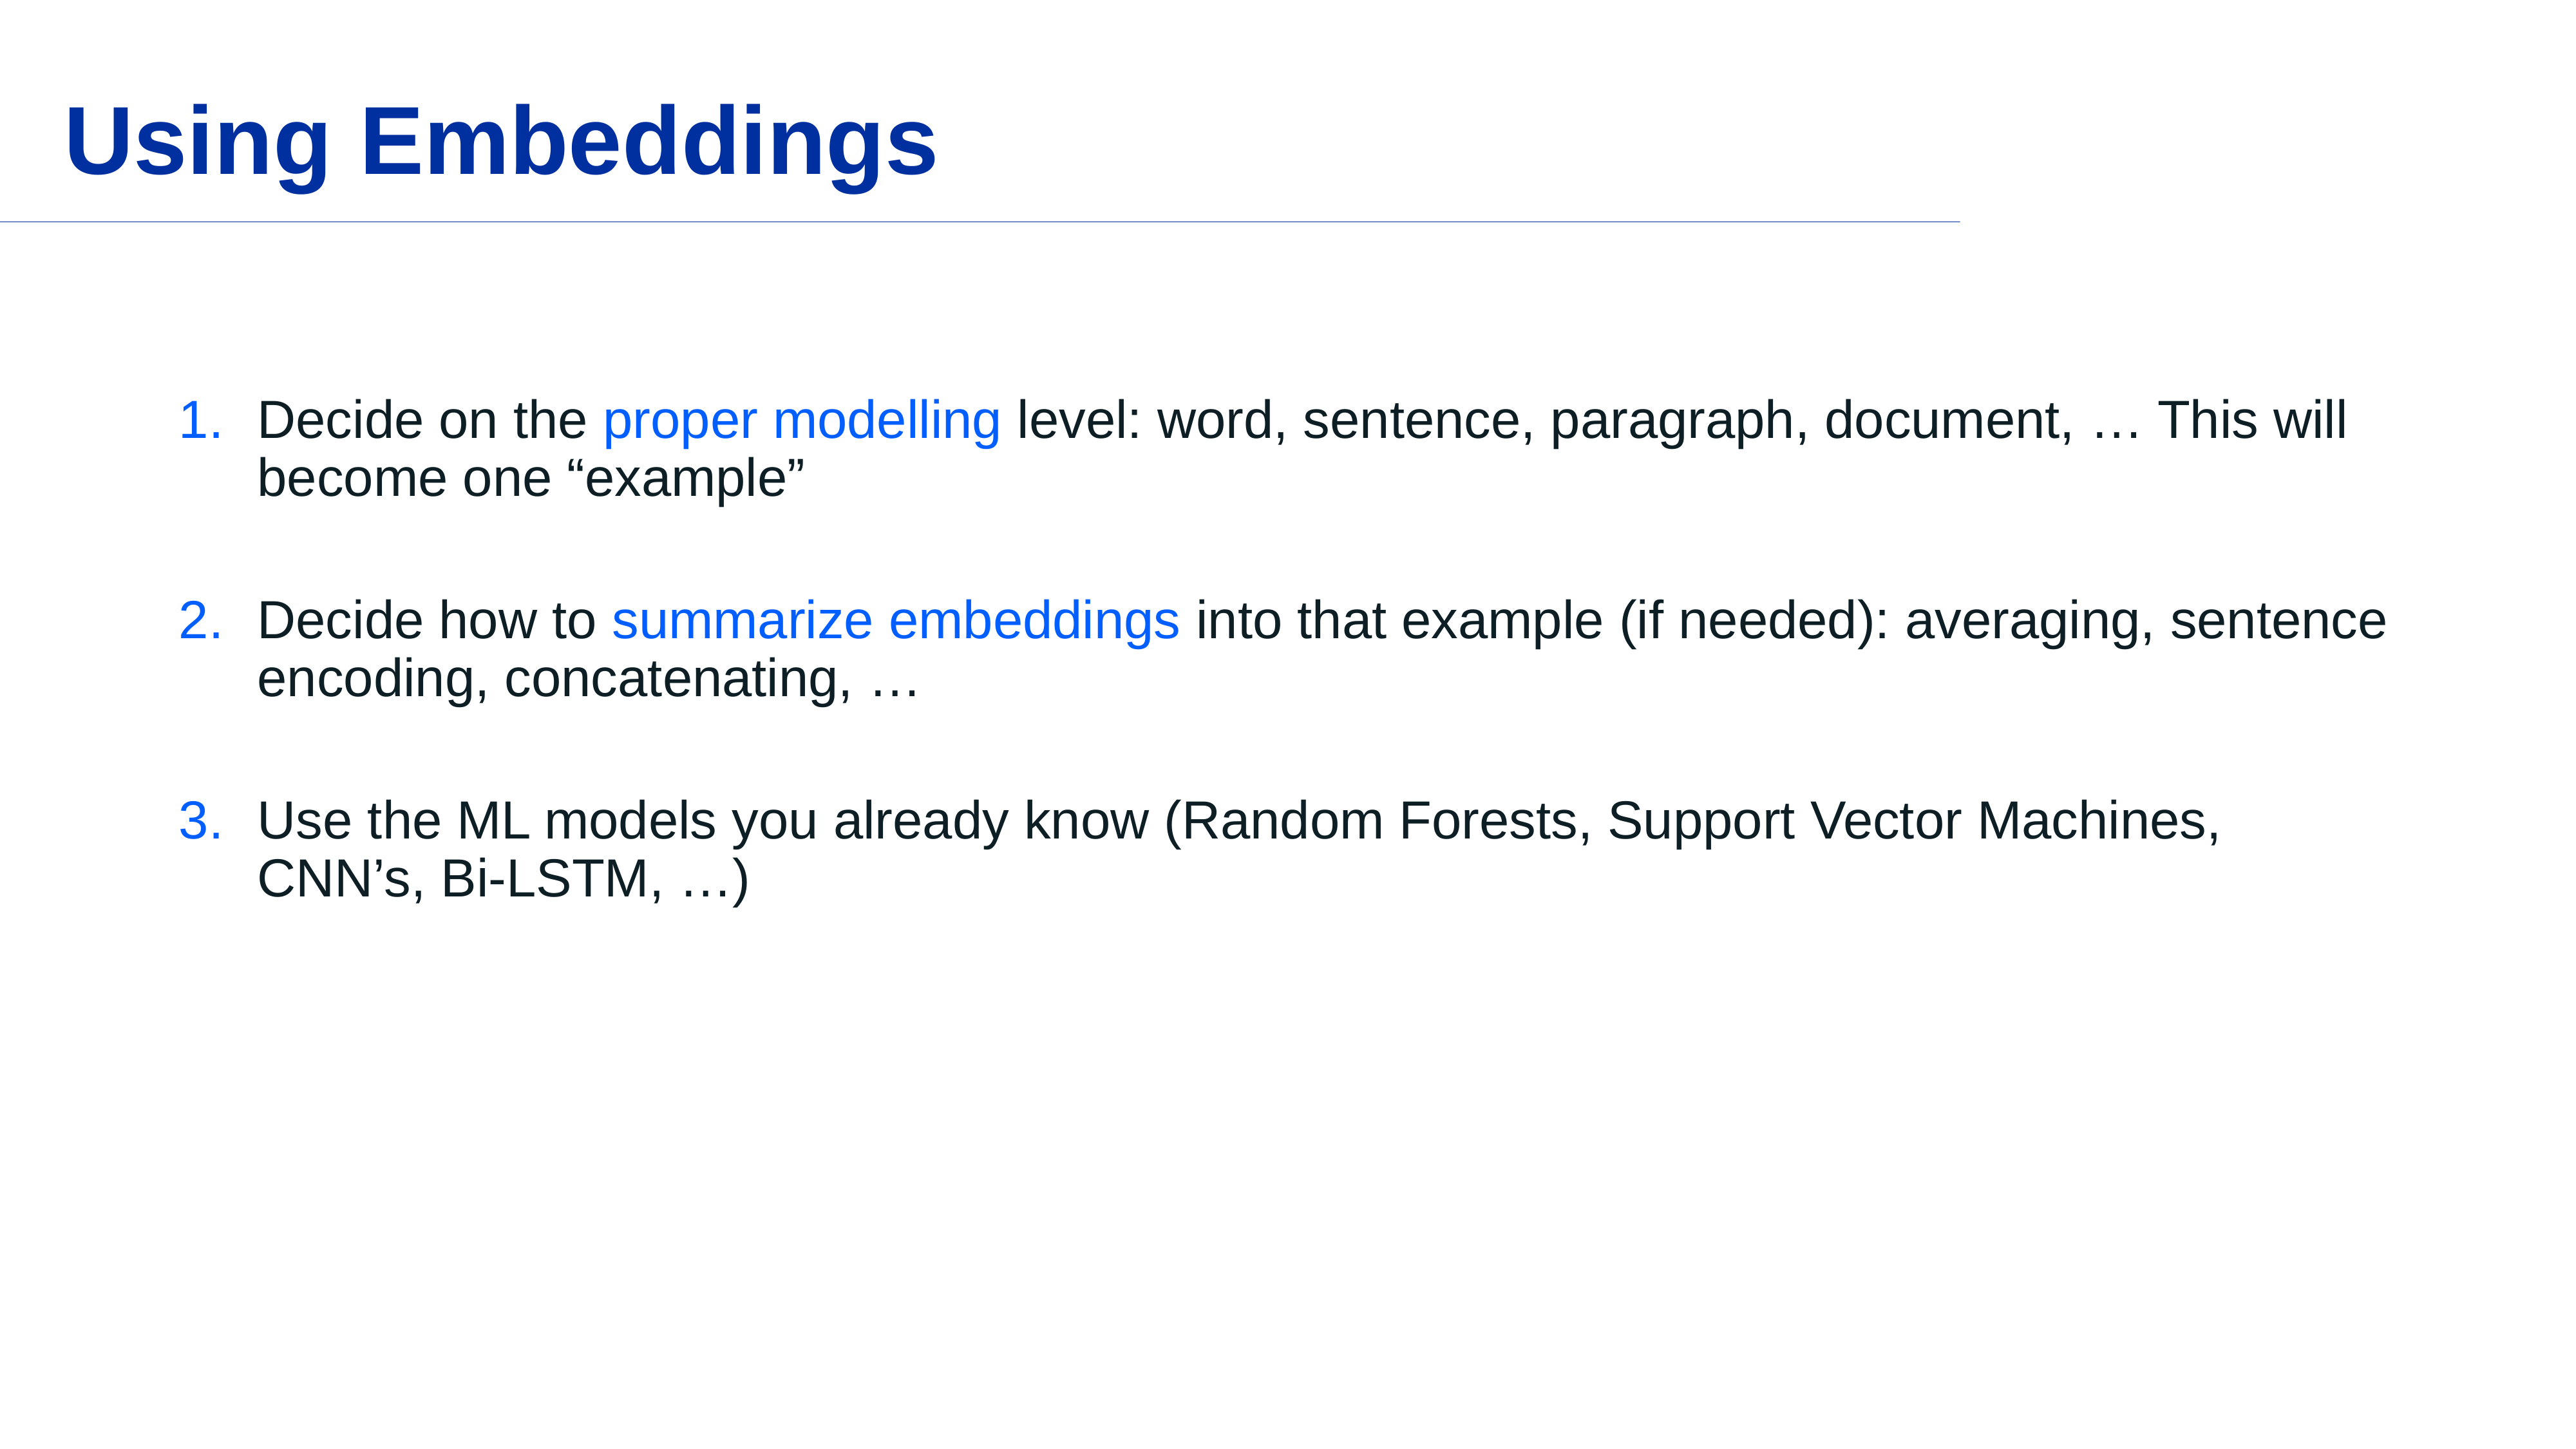

# Using Embeddings
Decide on the proper modelling level: word, sentence, paragraph, document, … This will become one “example”

Decide how to summarize embeddings into that example (if needed): averaging, sentence encoding, concatenating, …

Use the ML models you already know (Random Forests, Support Vector Machines, CNN’s, Bi-LSTM, …)